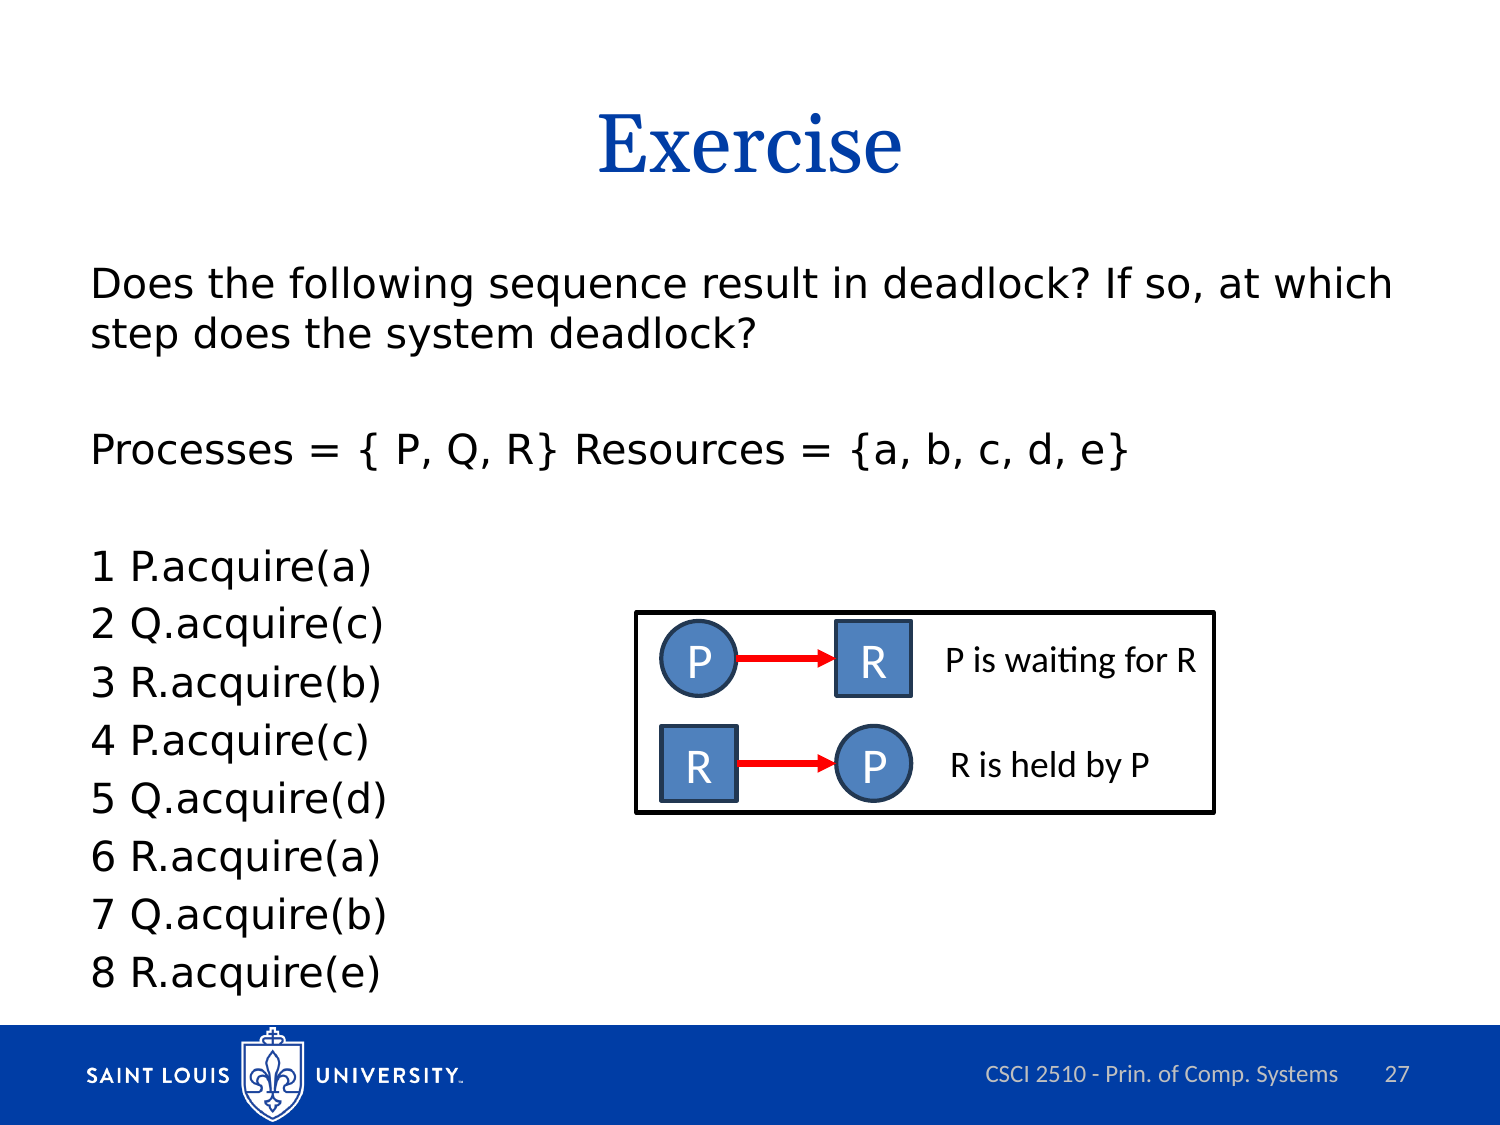

# Exercise
Does the following sequence result in deadlock? If so, at which step does the system deadlock?

Processes = { P, Q, R} Resources = {a, b, c, d, e}

1 P.acquire(a)
2 Q.acquire(c)
3 R.acquire(b)
4 P.acquire(c)
5 Q.acquire(d)
6 R.acquire(a)
7 Q.acquire(b)
8 R.acquire(e)

P
R
P is waiting for R
R
P
R is held by P
CSCI 2510 - Prin. of Comp. Systems
27